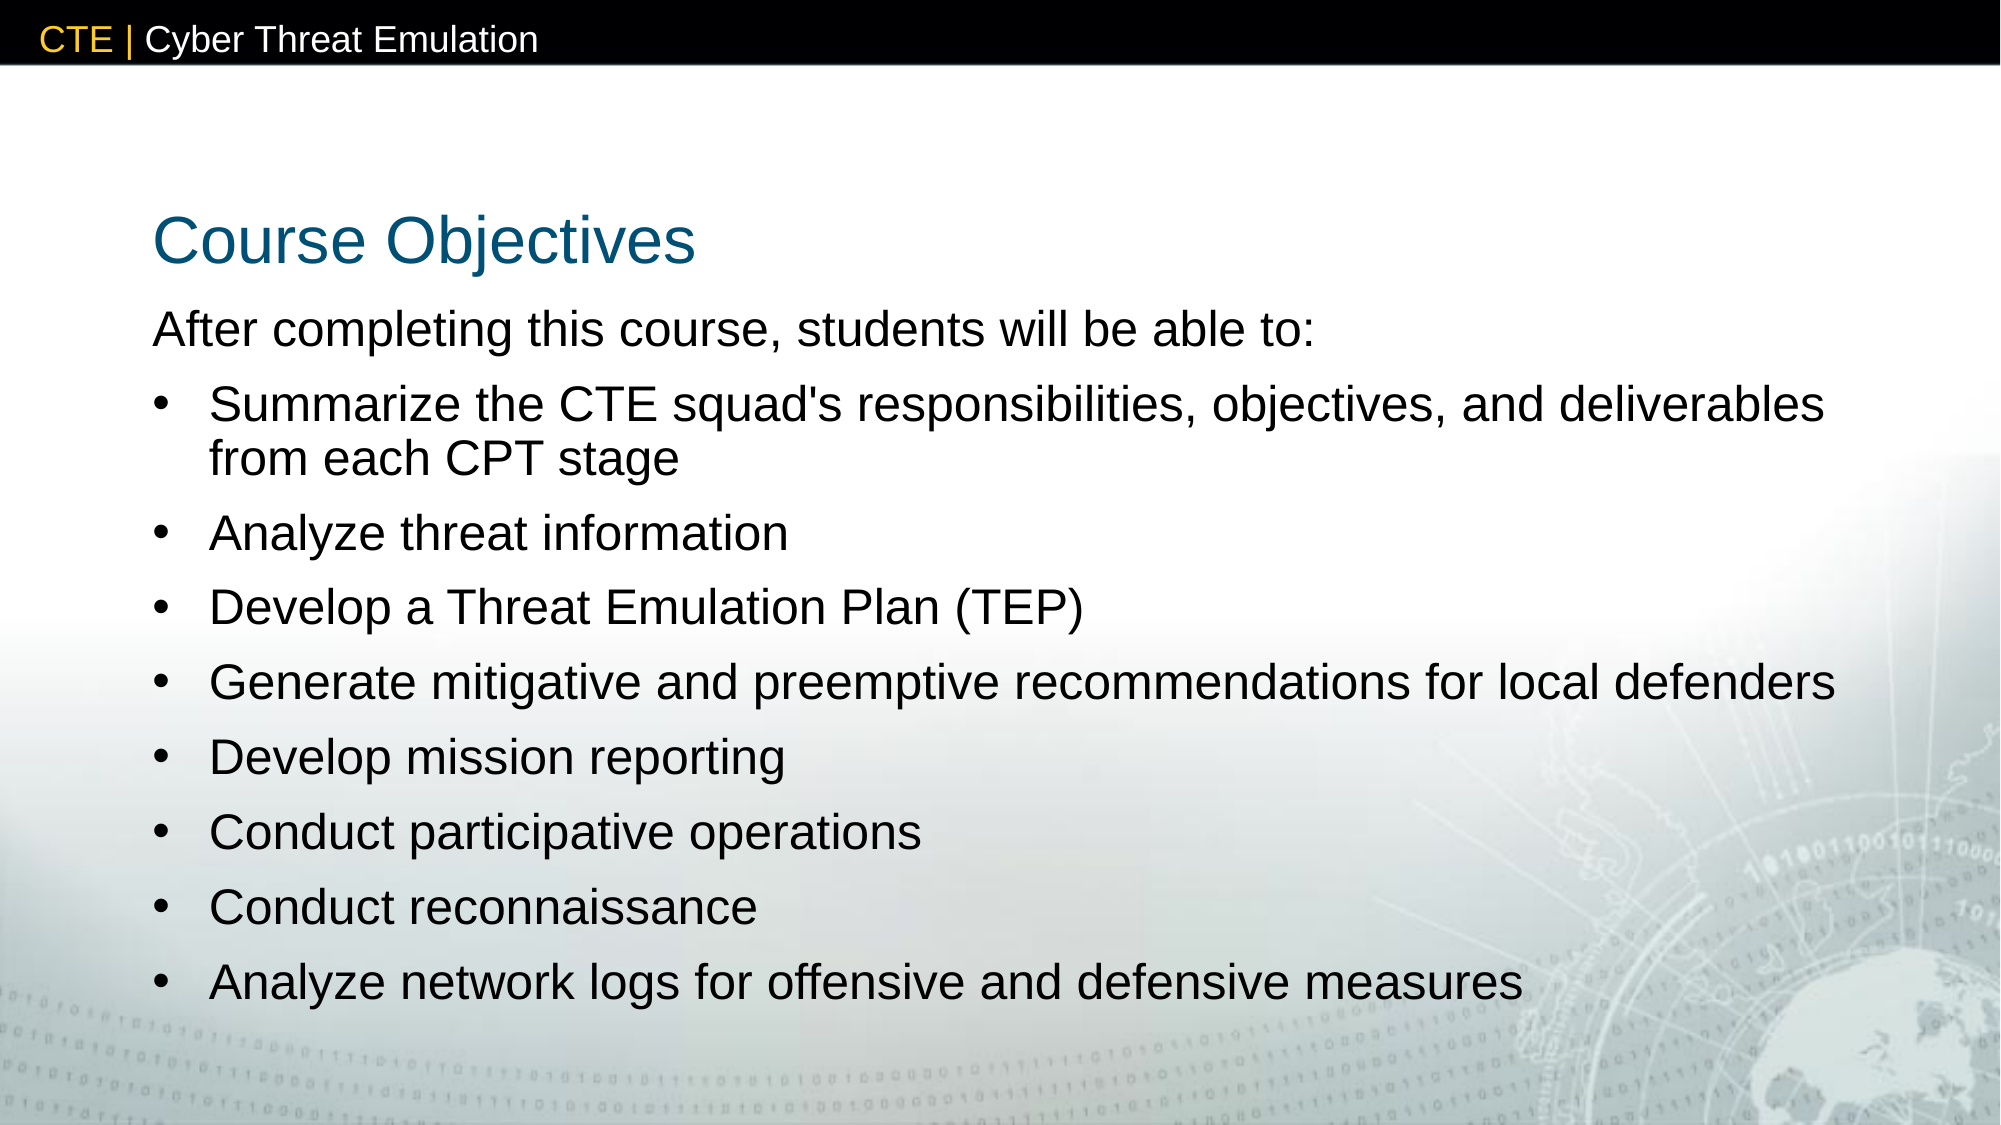

# Course Objectives
After completing this course, students will be able to:
Summarize the CTE squad's responsibilities, objectives, and deliverables from each CPT stage
Analyze threat information
Develop a Threat Emulation Plan (TEP)
Generate mitigative and preemptive recommendations for local defenders
Develop mission reporting
Conduct participative operations
Conduct reconnaissance
Analyze network logs for offensive and defensive measures